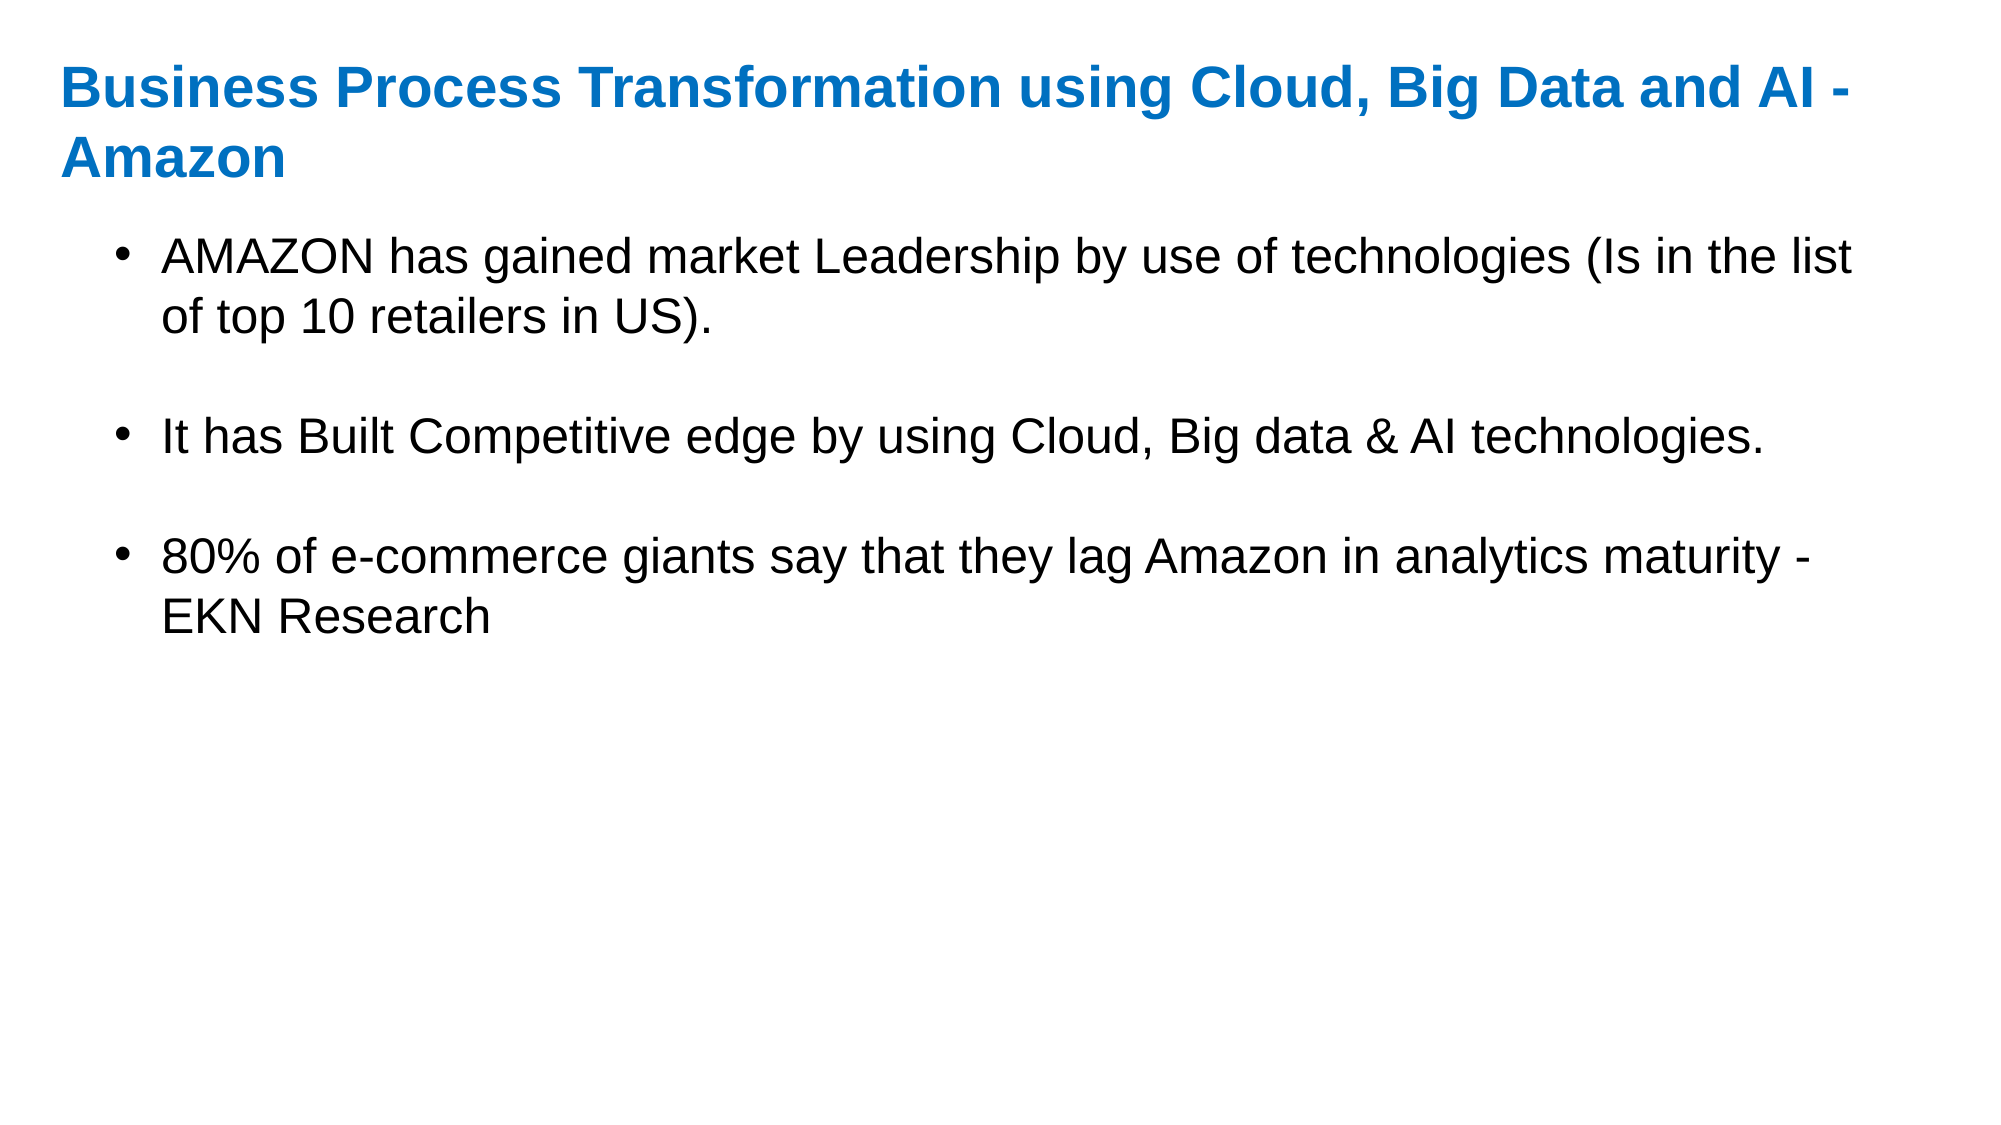

Business Process Transformation using Cloud, Big Data and AI - Amazon
AMAZON has gained market Leadership by use of technologies (Is in the list of top 10 retailers in US).

It has Built Competitive edge by using Cloud, Big data & AI technologies.

80% of e-commerce giants say that they lag Amazon in analytics maturity -EKN Research